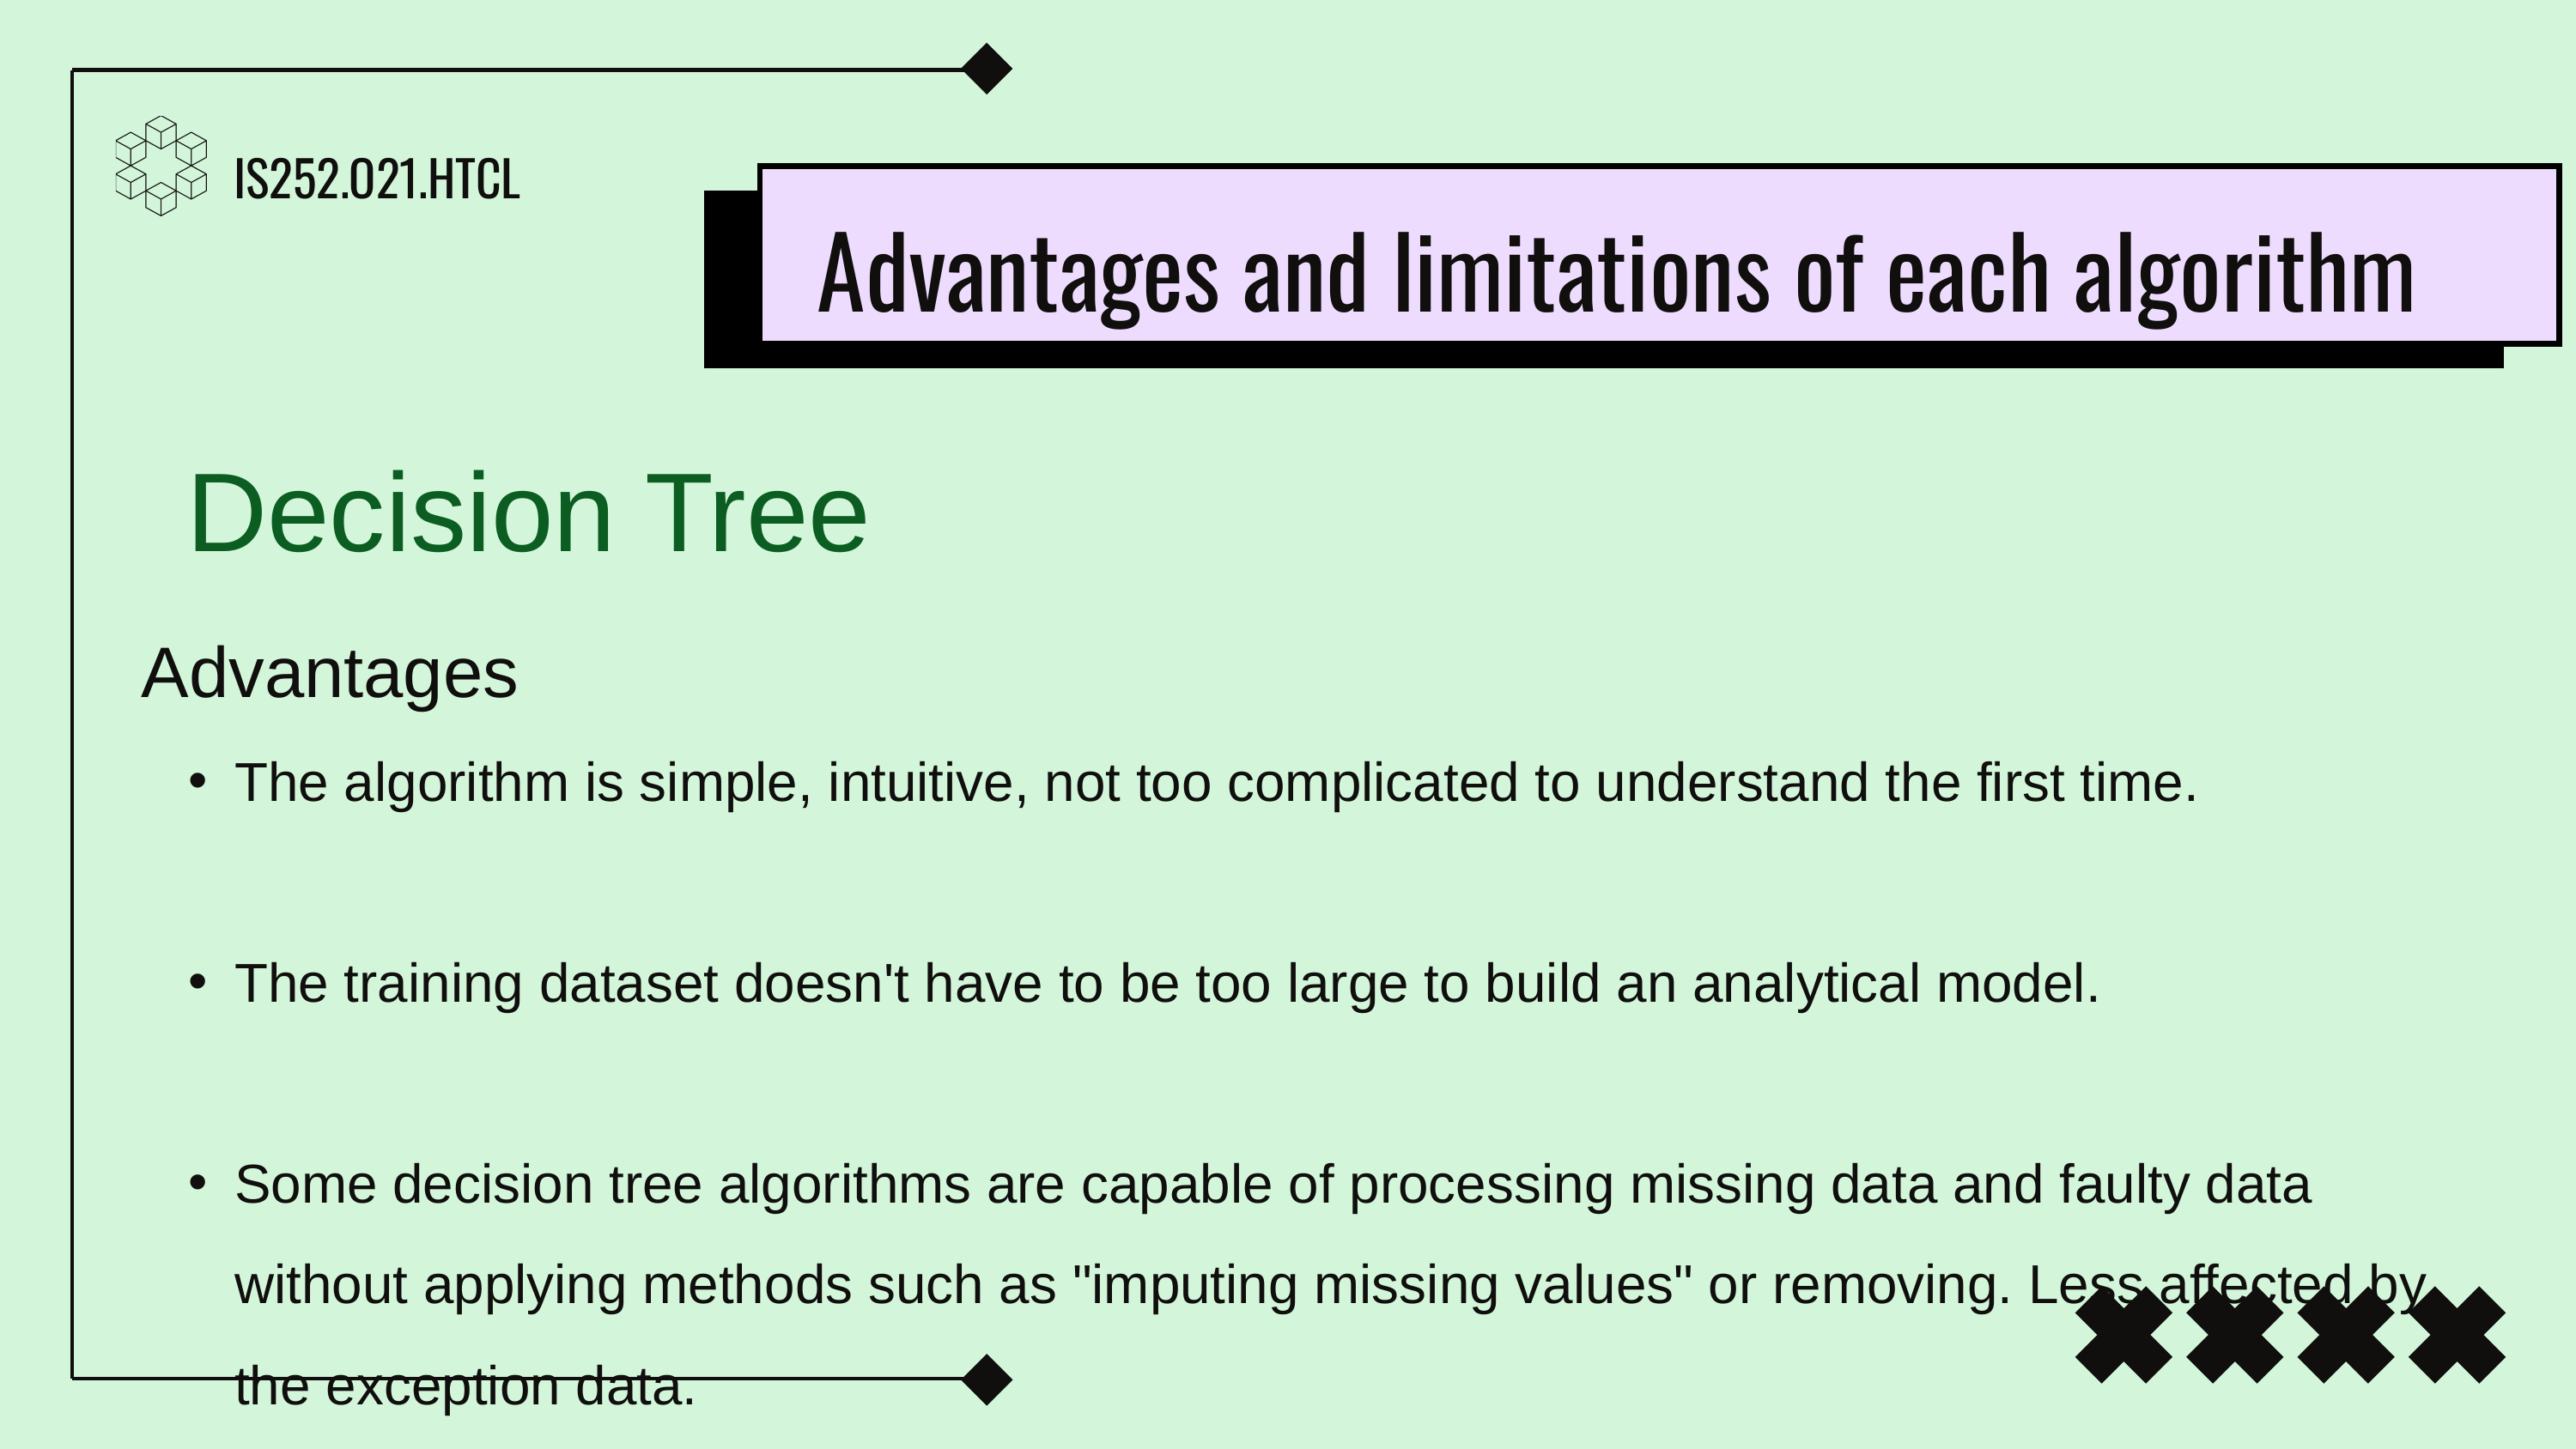

IS252.O21.HTCL

Advantages and limitations of each algorithm
Decision Tree
Advantages
The algorithm is simple, intuitive, not too complicated to understand the first time.

The training dataset doesn't have to be too large to build an analytical model.

Some decision tree algorithms are capable of processing missing data and faulty data without applying methods such as "imputing missing values" or removing. Less affected by the exception data.